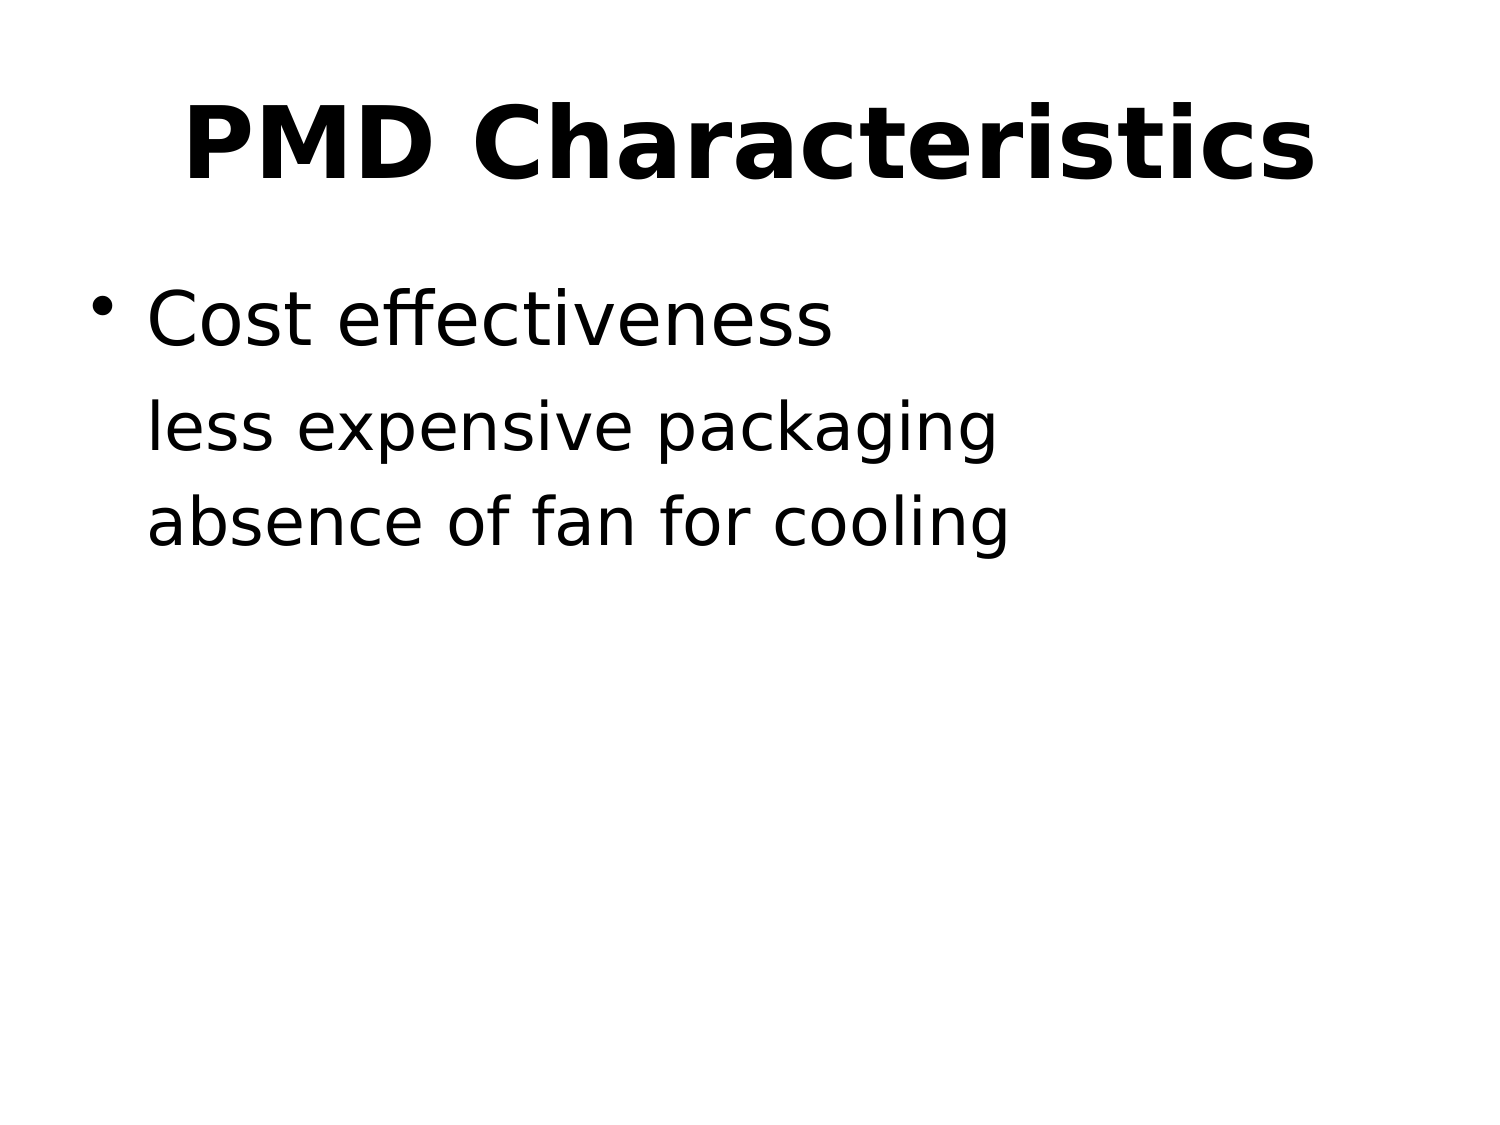

# PMD Characteristics
Cost effectiveness
	less expensive packaging
	absence of fan for cooling